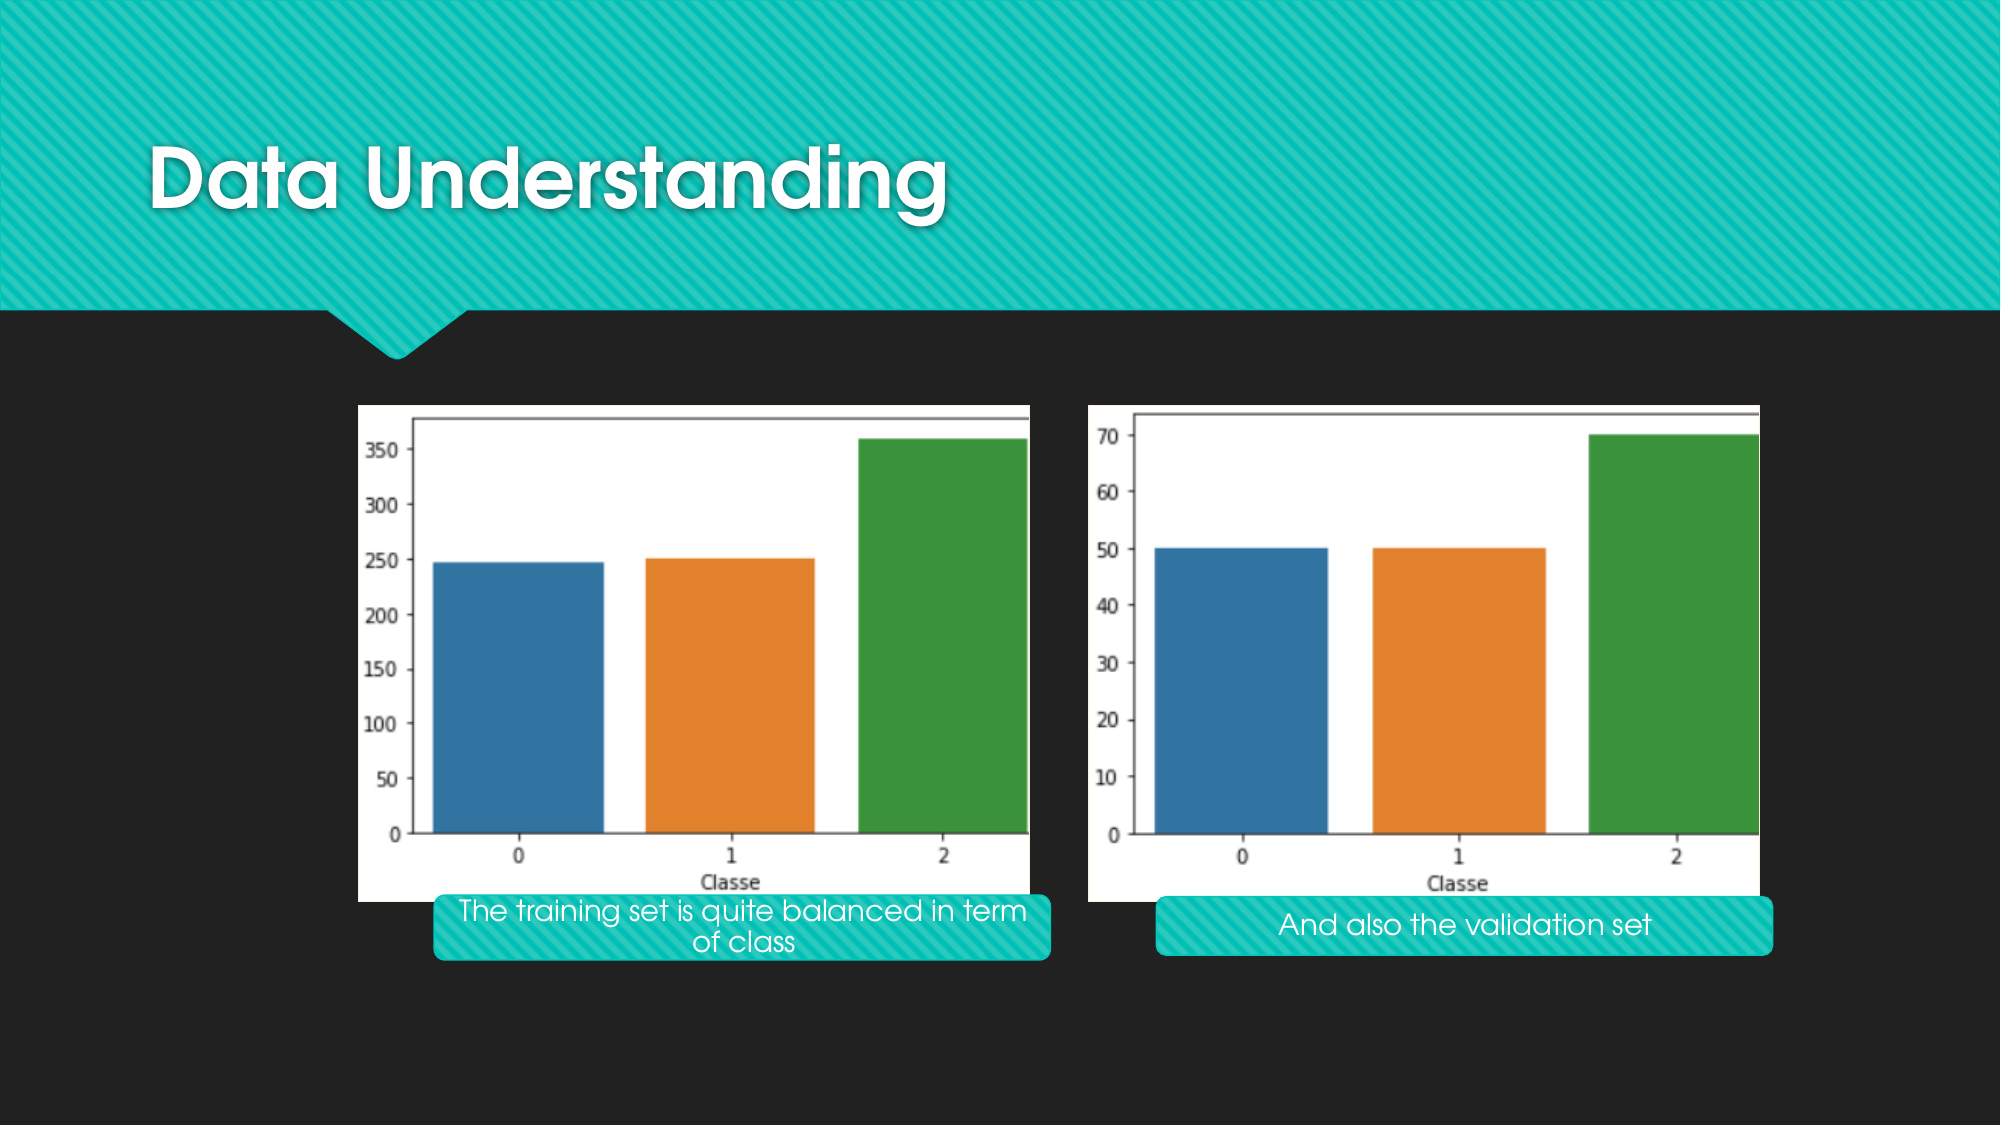

# Data Understanding
The training set is quite balanced in term of class
And also the validation set